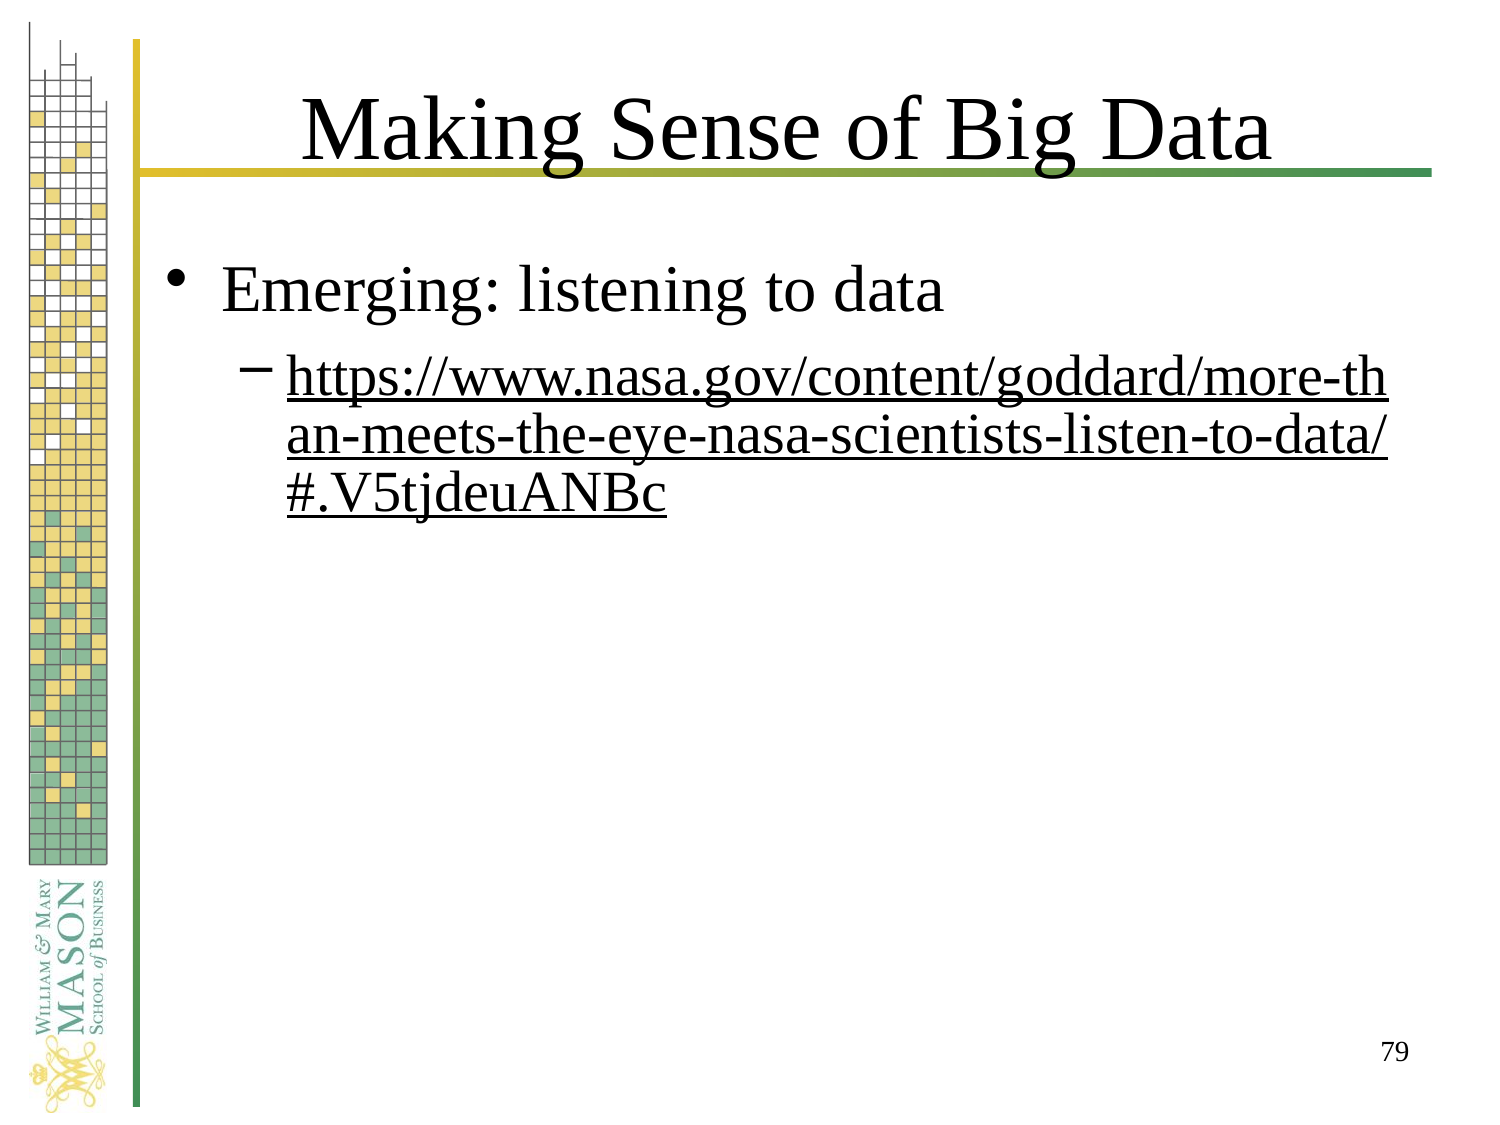

# Making Sense of Big Data
Emerging: listening to data
https://www.nasa.gov/content/goddard/more-than-meets-the-eye-nasa-scientists-listen-to-data/#.V5tjdeuANBc
79